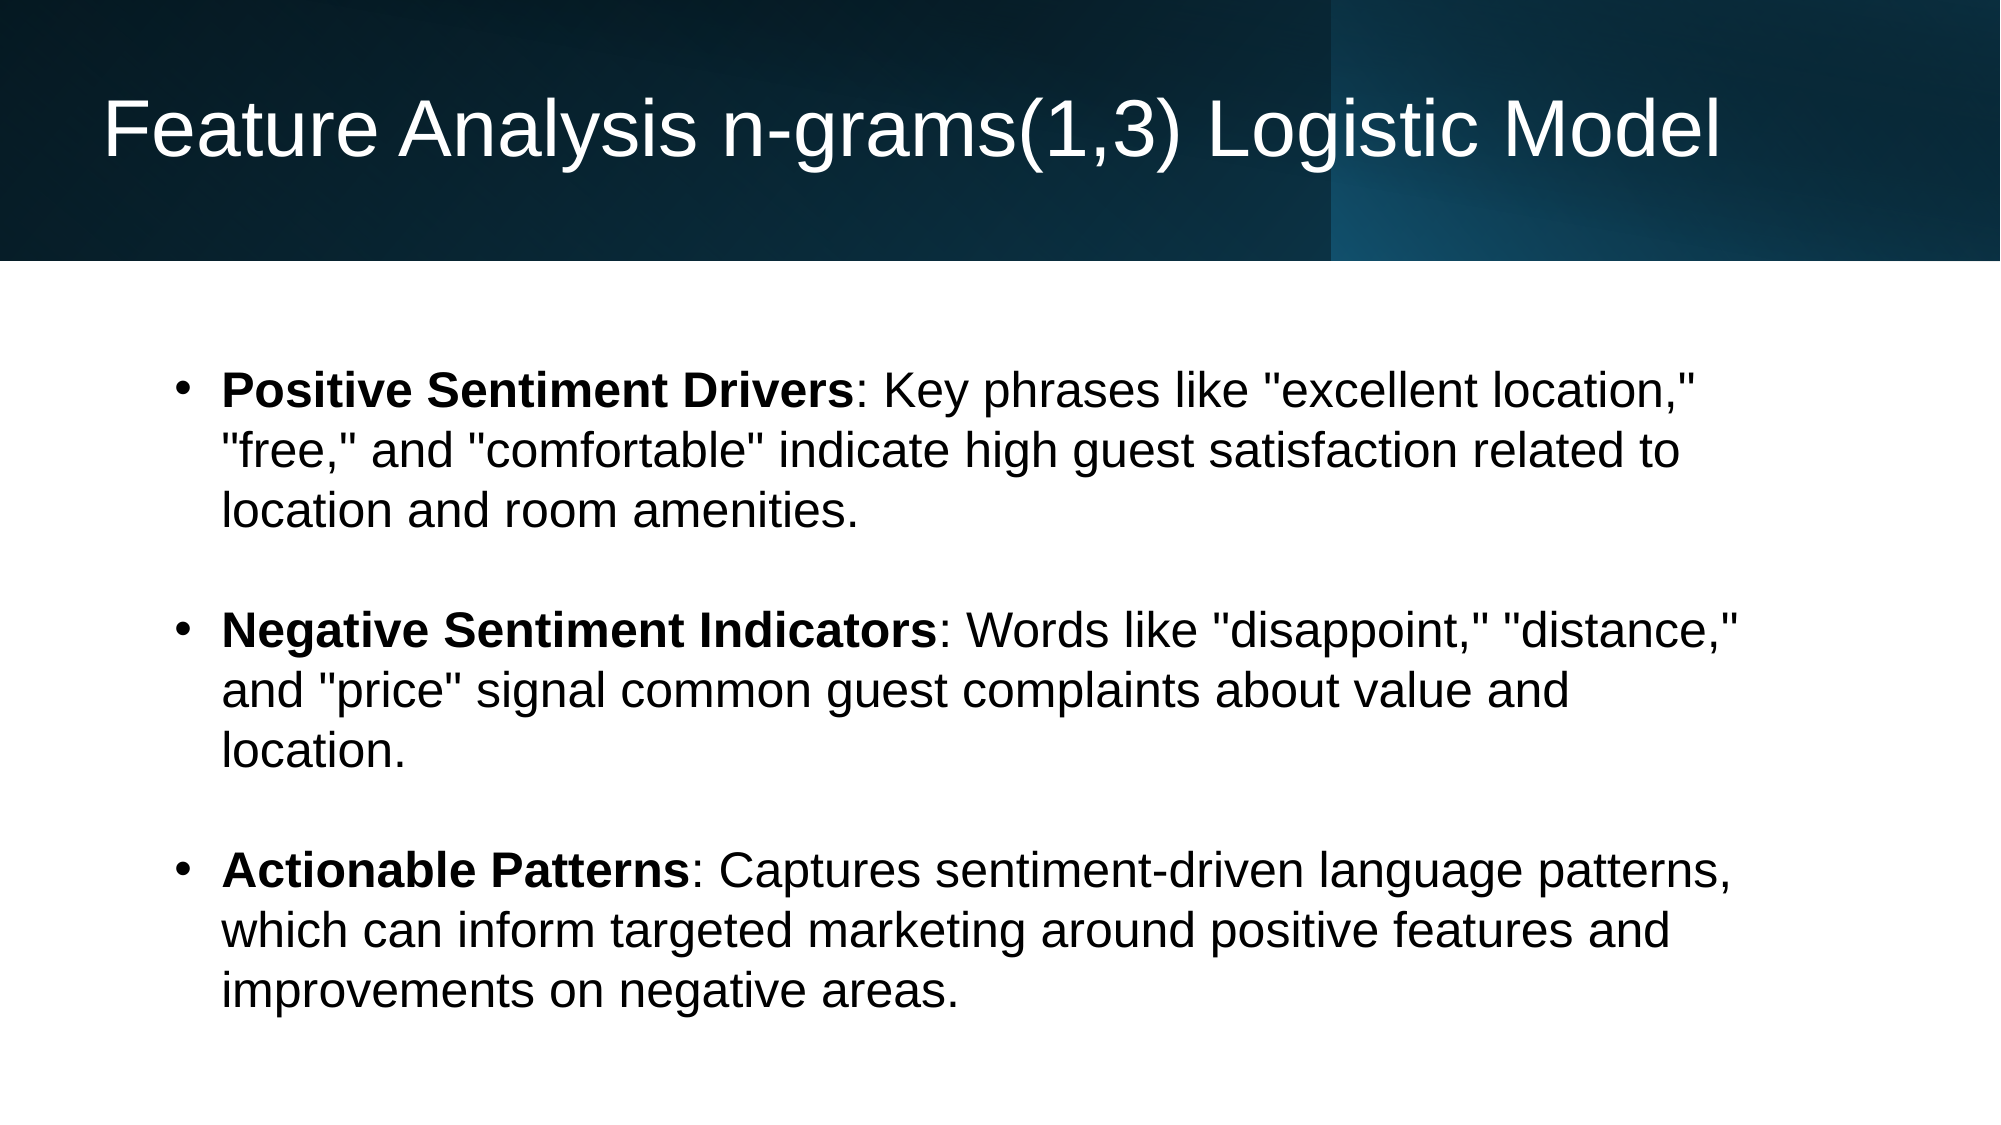

# Feature Analysis n-grams(1,3) Logistic Model

Positive Sentiment Drivers: Key phrases like "excellent location," "free," and "comfortable" indicate high guest satisfaction related to location and room amenities.

Negative Sentiment Indicators: Words like "disappoint," "distance," and "price" signal common guest complaints about value and location.

Actionable Patterns: Captures sentiment-driven language patterns, which can inform targeted marketing around positive features and improvements on negative areas.